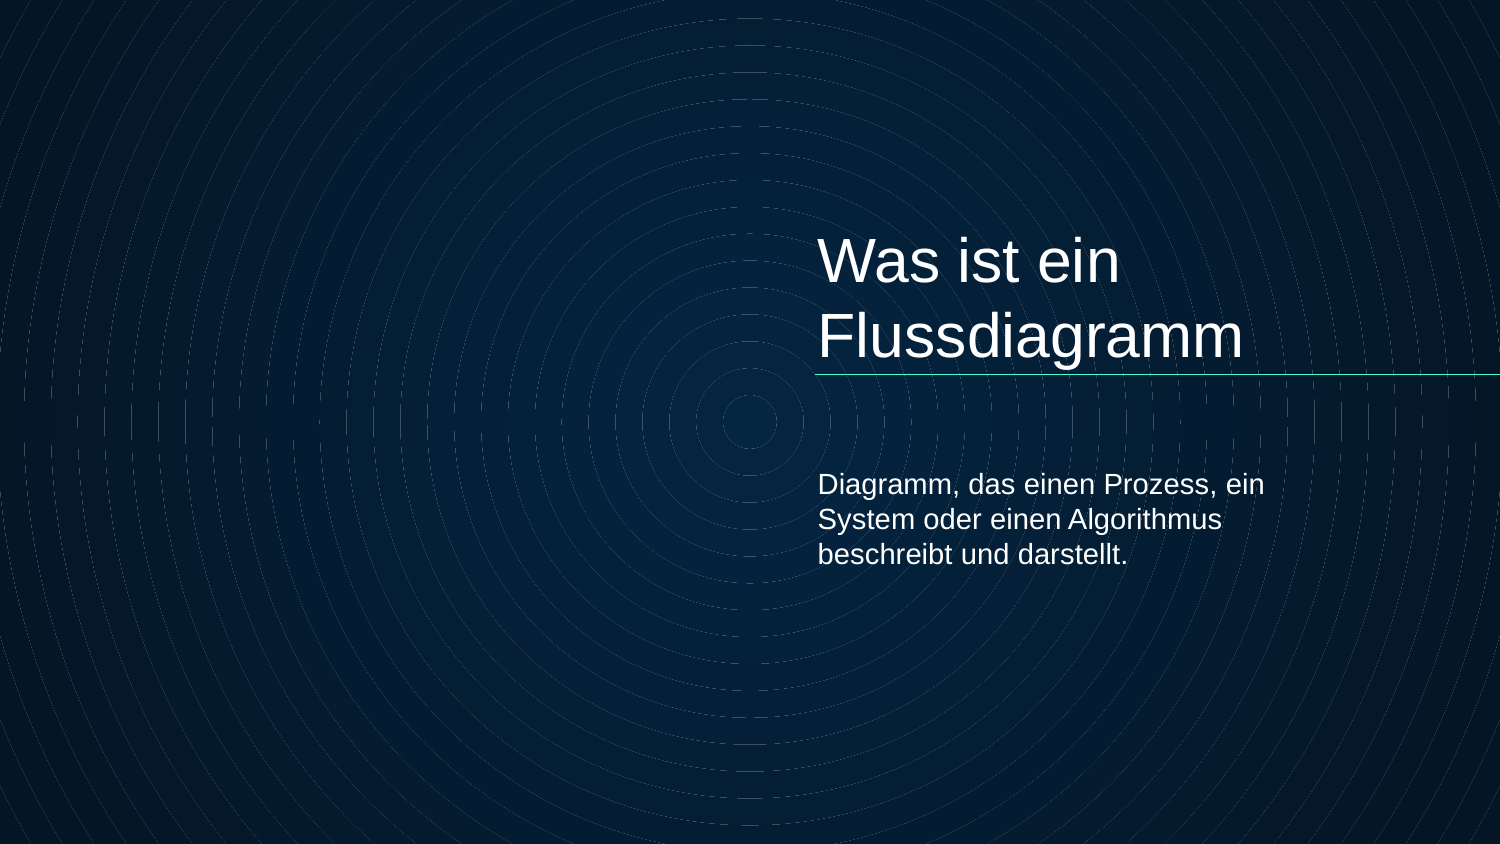

# Was ist ein Flussdiagramm
Diagramm, das einen Prozess, ein System oder einen Algorithmus beschreibt und darstellt.